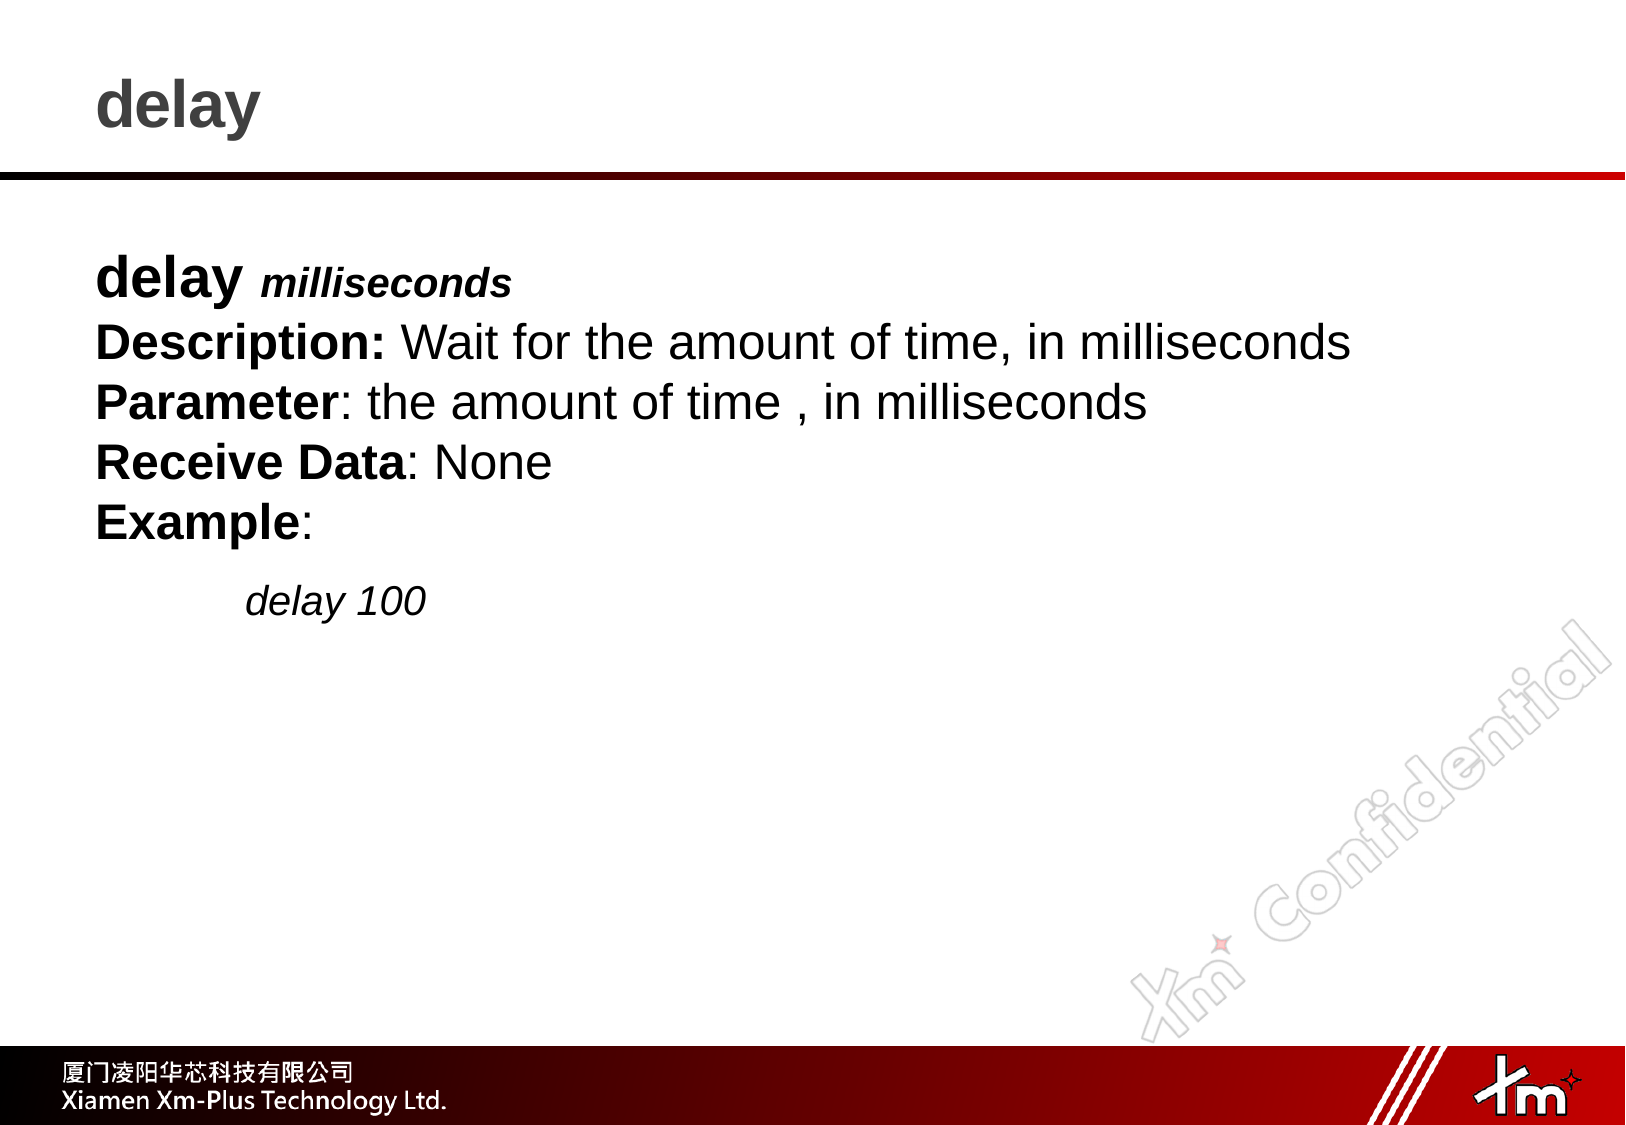

# delay
delay milliseconds
Description: Wait for the amount of time, in milliseconds
Parameter: the amount of time , in milliseconds
Receive Data: None
Example:
	delay 100
79